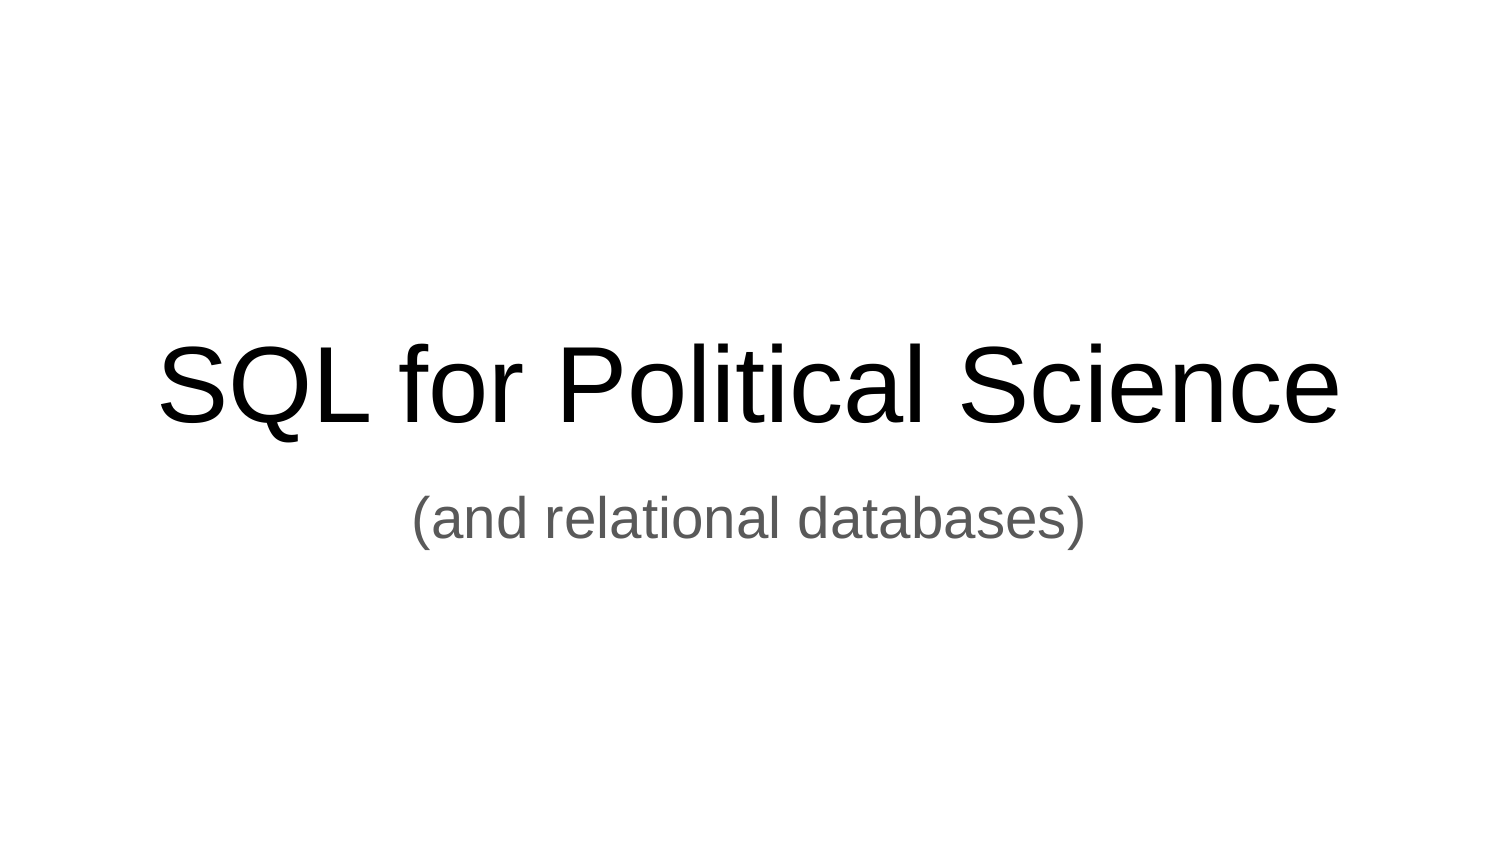

# SQL for Political Science
(and relational databases)